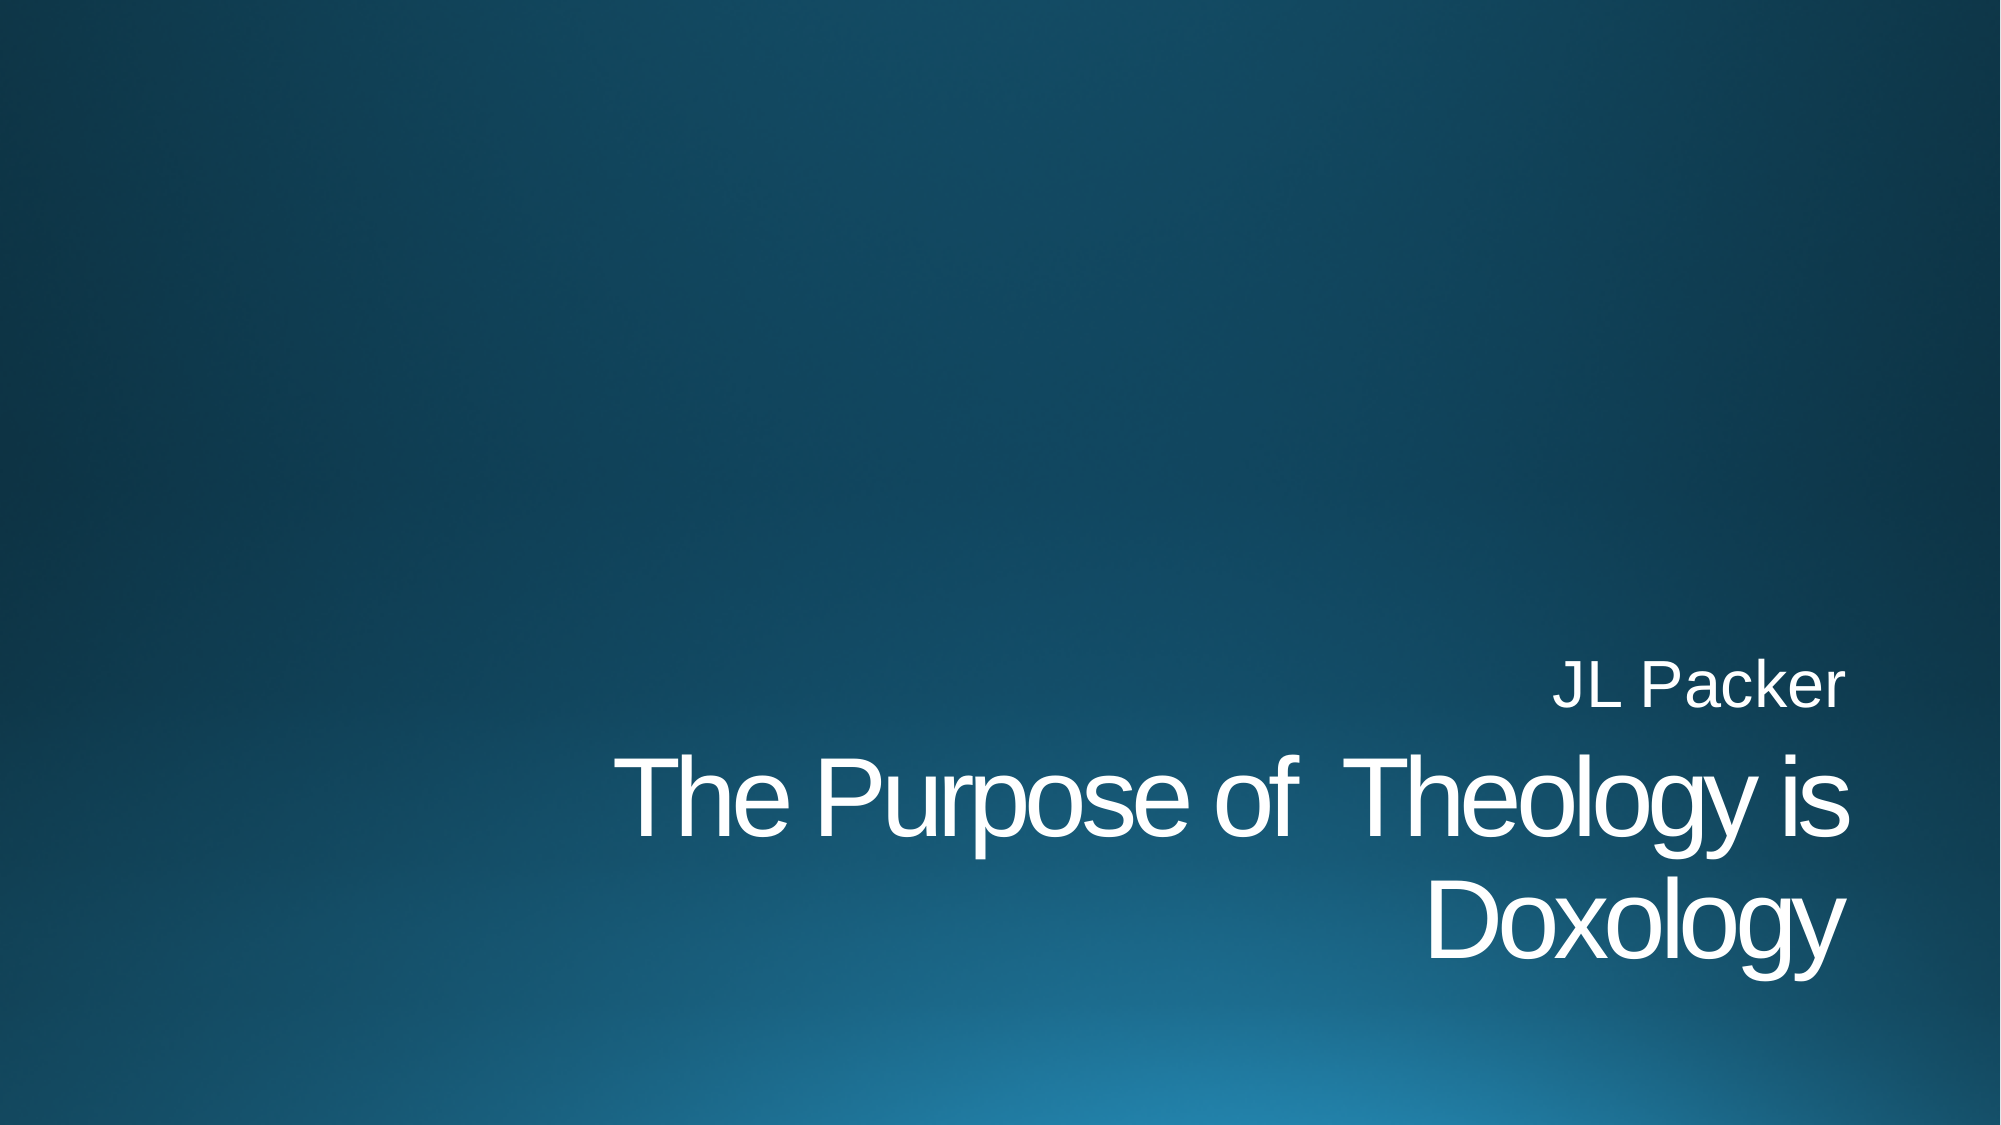

JL Packer
# The Purpose of  Theology is Doxology